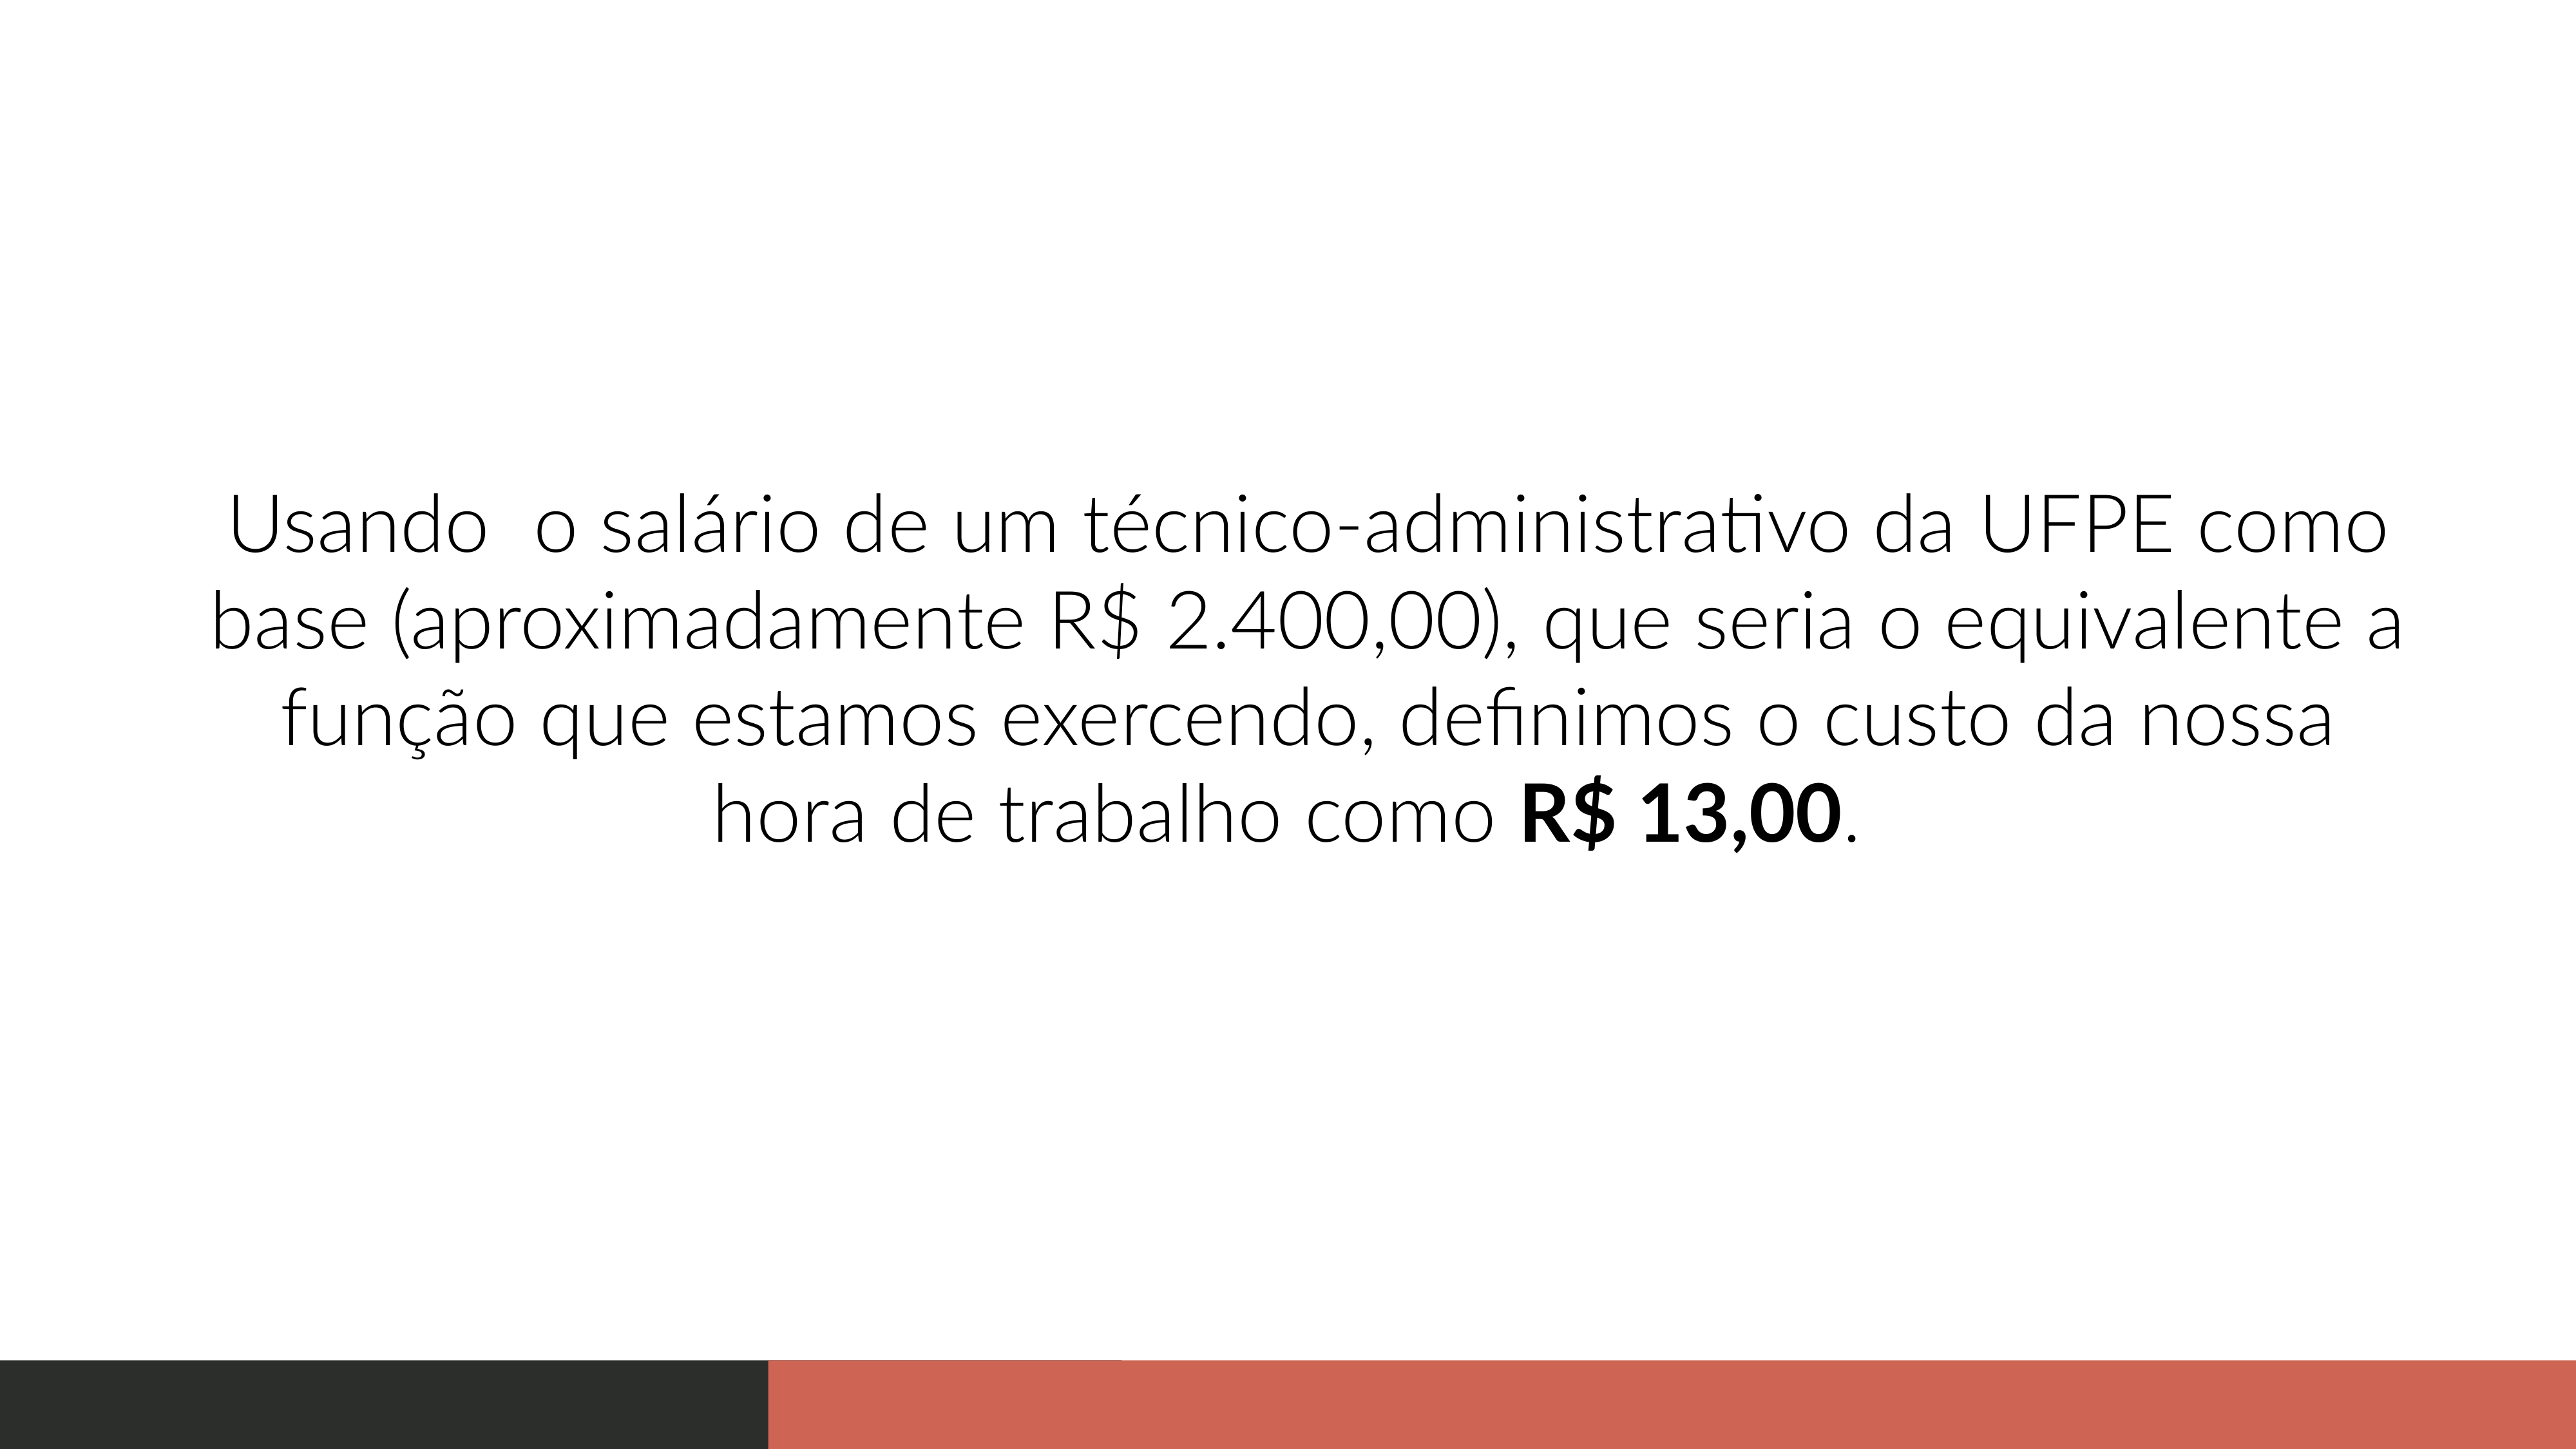

Usando  o salário de um técnico-administrativo da UFPE como base (aproximadamente R$ 2.400,00), que seria o equivalente a função que estamos exercendo, definimos o custo da nossa hora de trabalho como R$ 13,00.